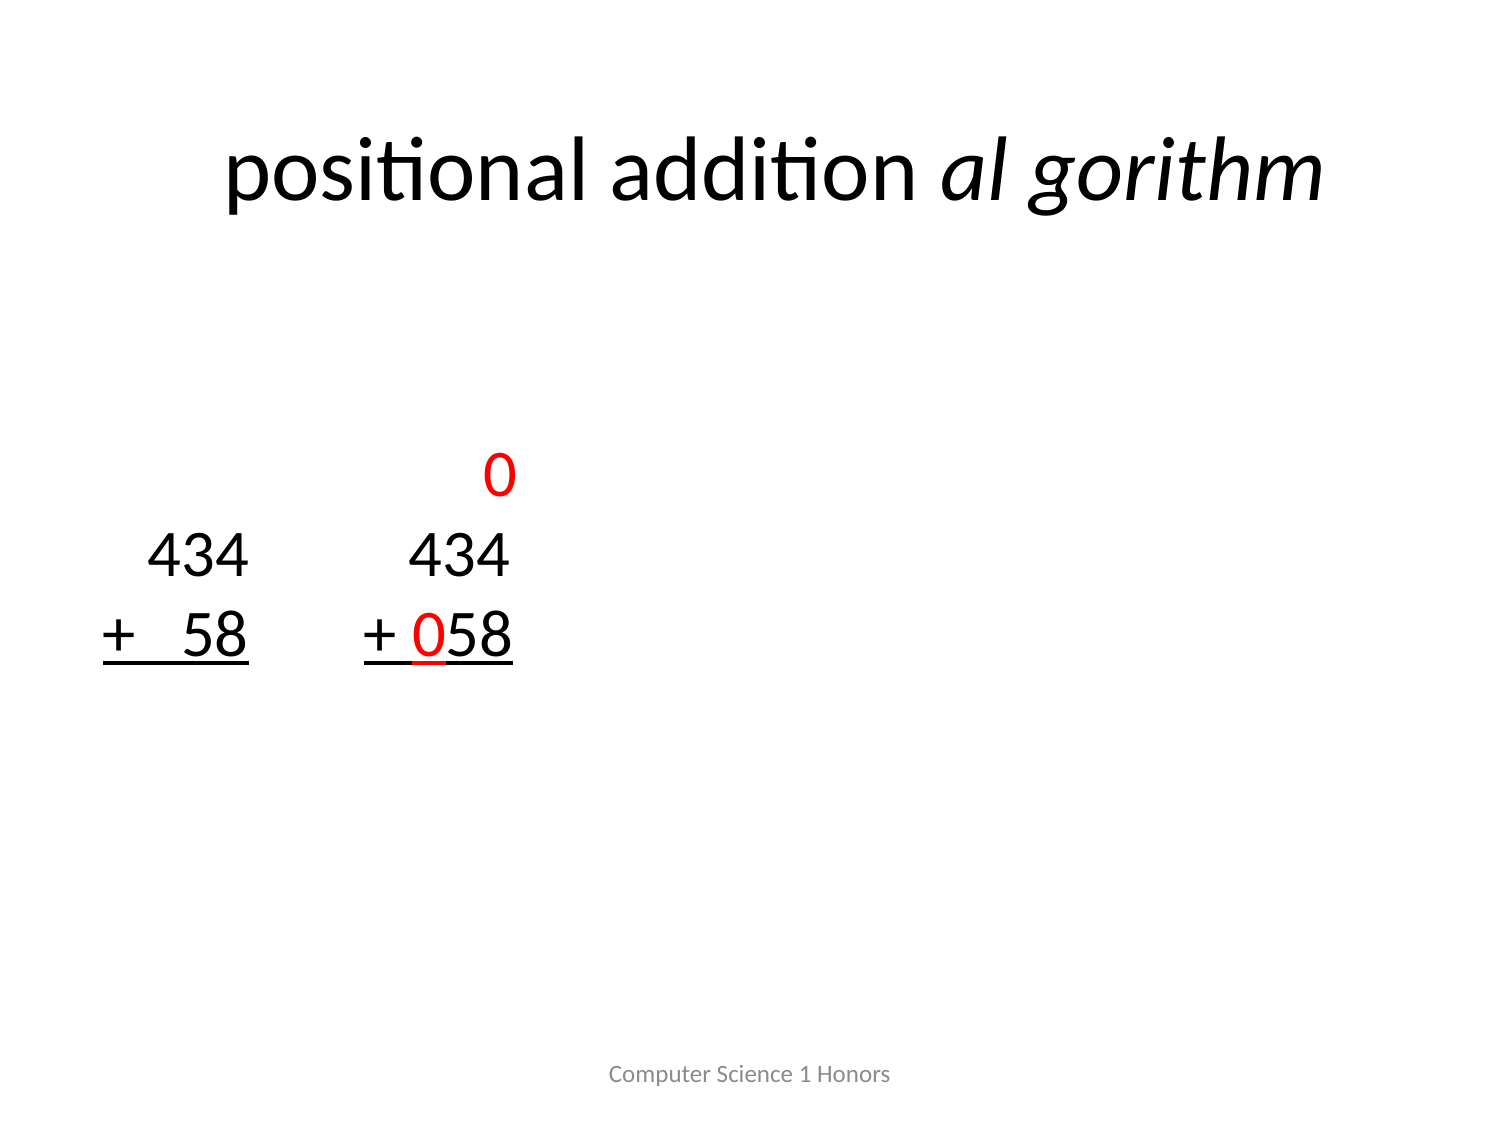

positional addition al gorithm

   434
+   58

        0
   434
+ 058

Computer Science 1 Honors